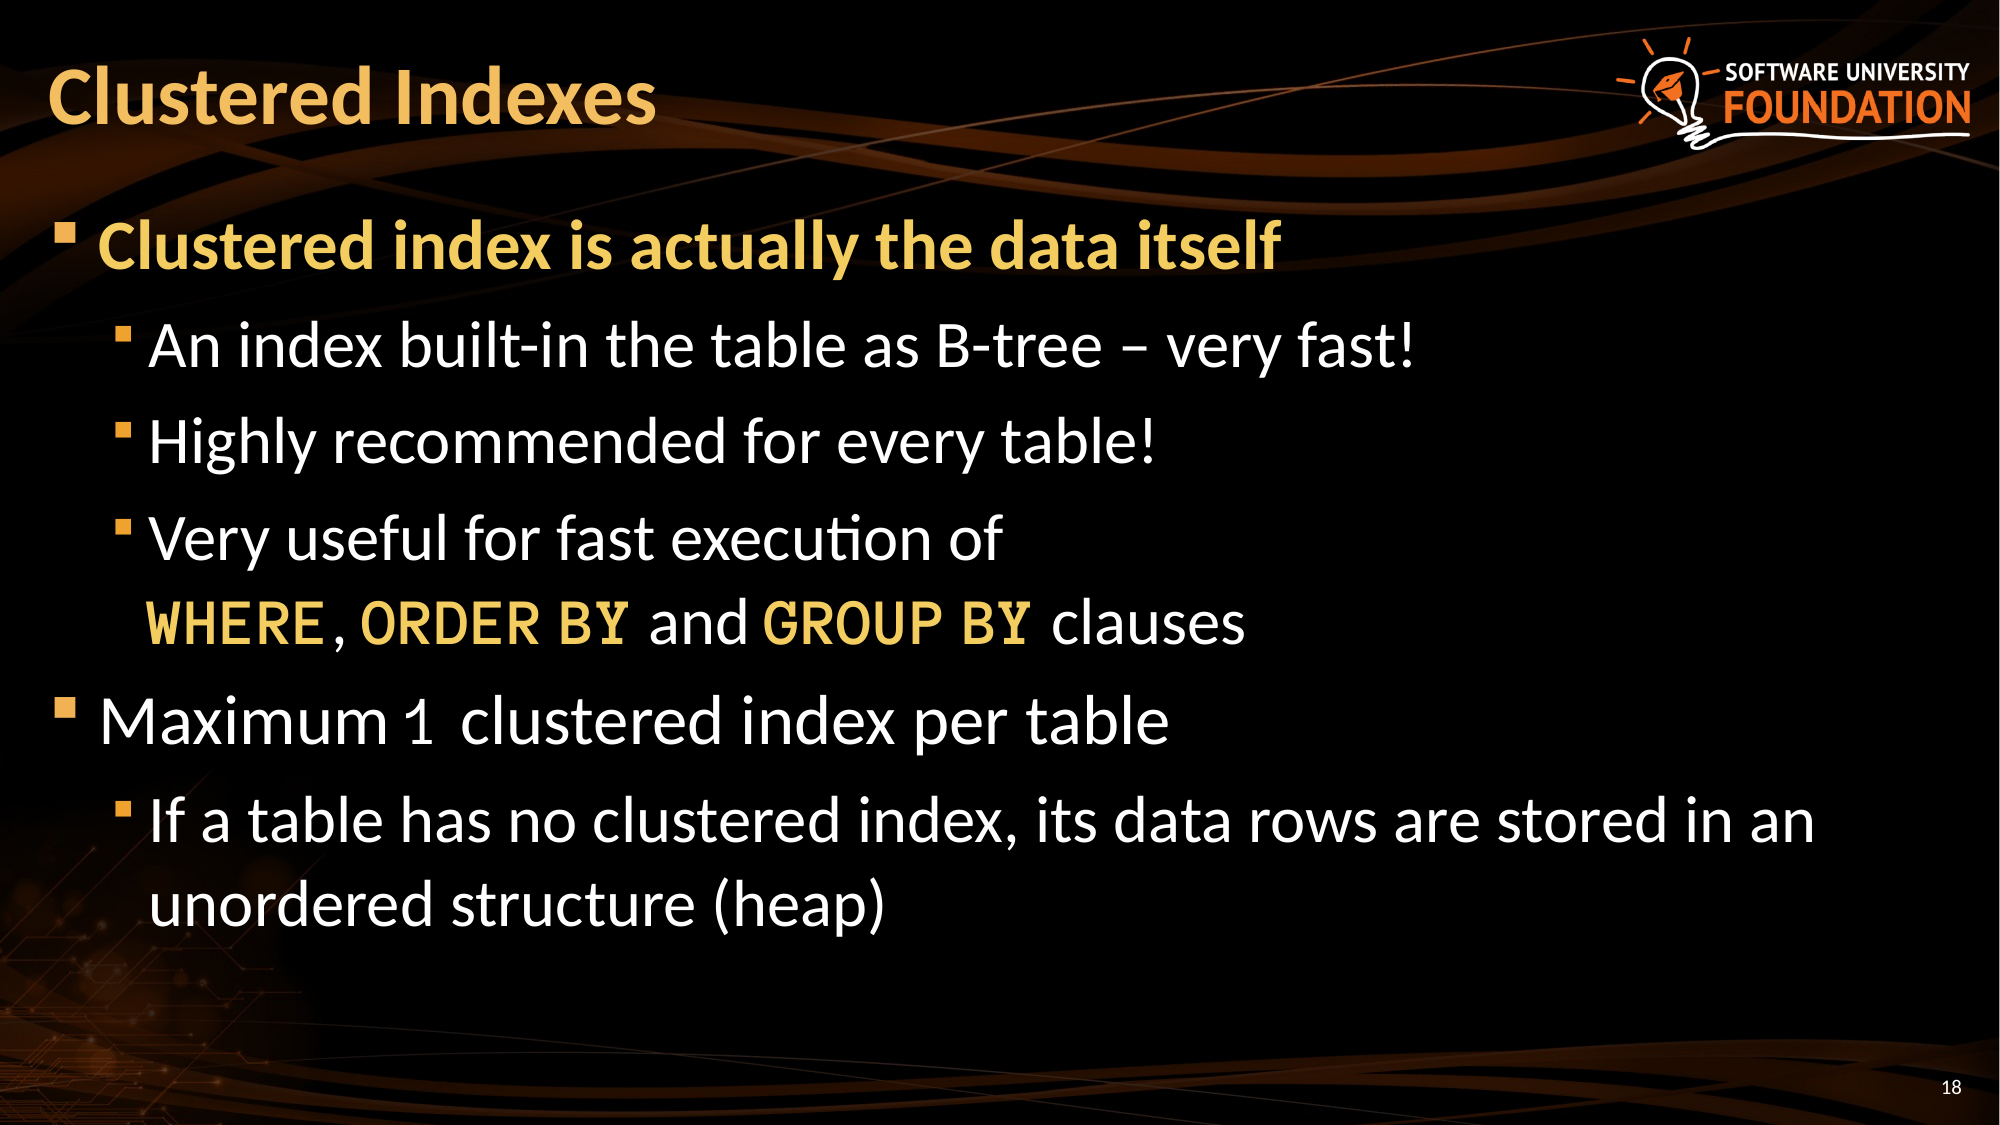

# Clustered Indexes
Clustered index is actually the data itself
An index built-in the table as B-tree – very fast!
Highly recommended for every table!
Very useful for fast execution of
WHERE, ORDER BY and GROUP BY clauses
Maximum 1 clustered index per table
If a table has no clustered index, its data rows are stored in an unordered structure (heap)
18